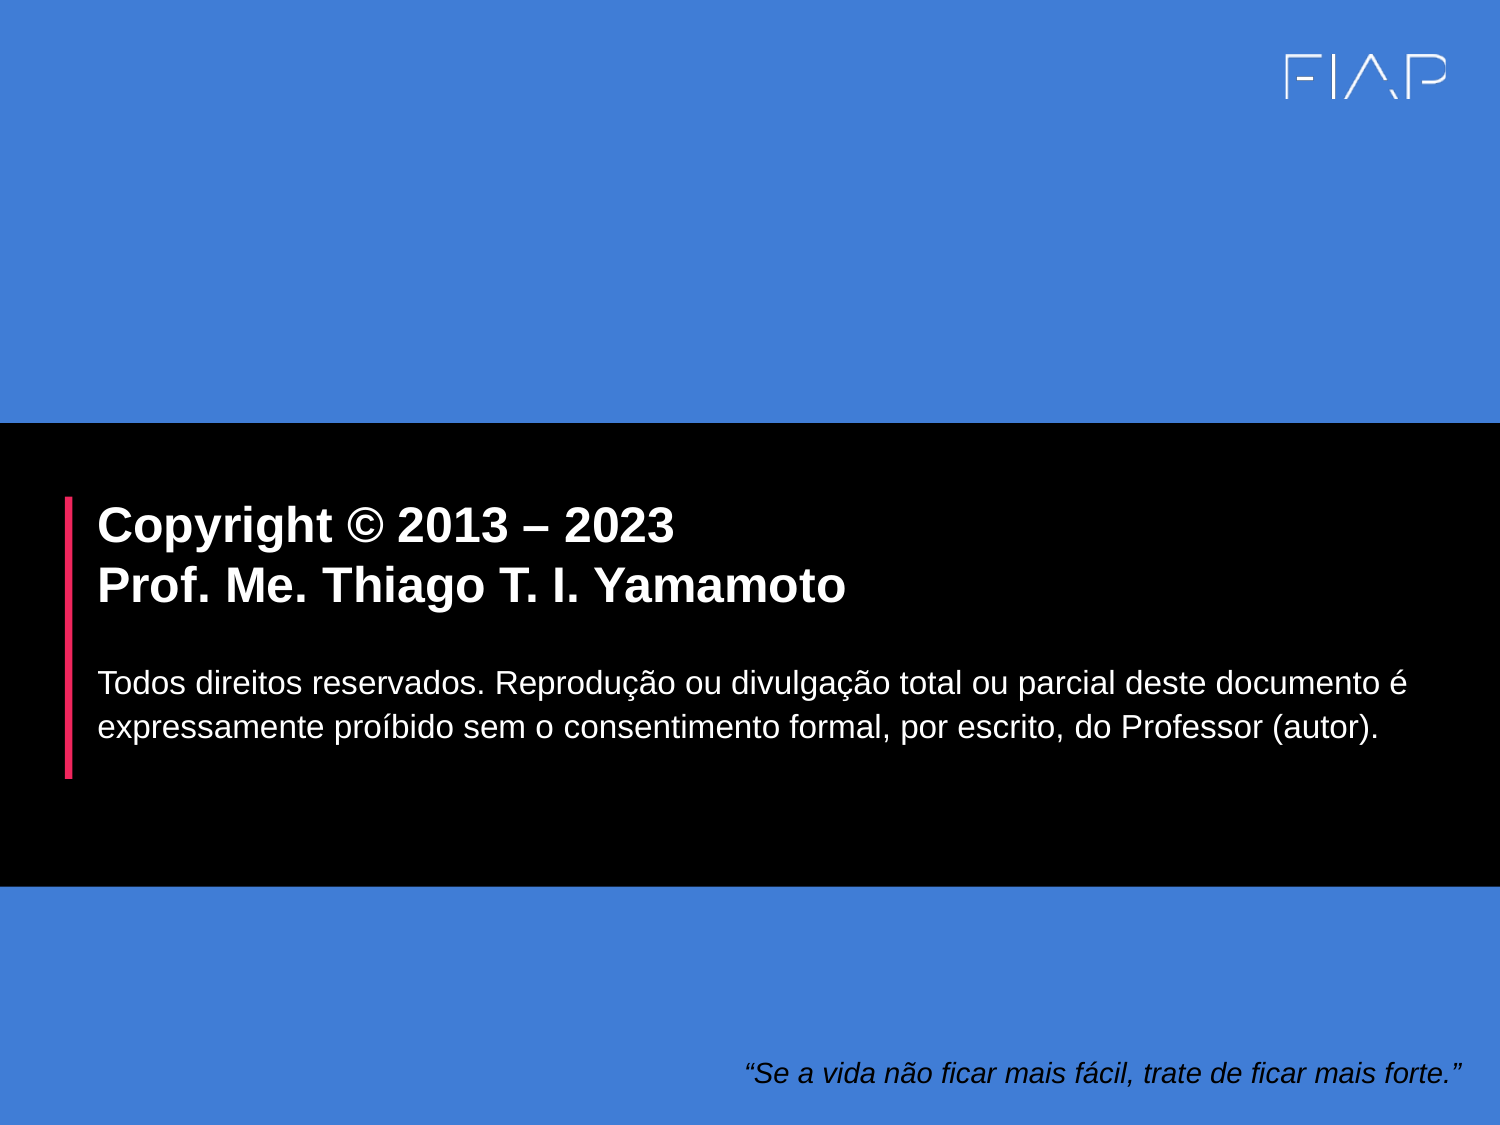

“Se a vida não ficar mais fácil, trate de ficar mais forte.”